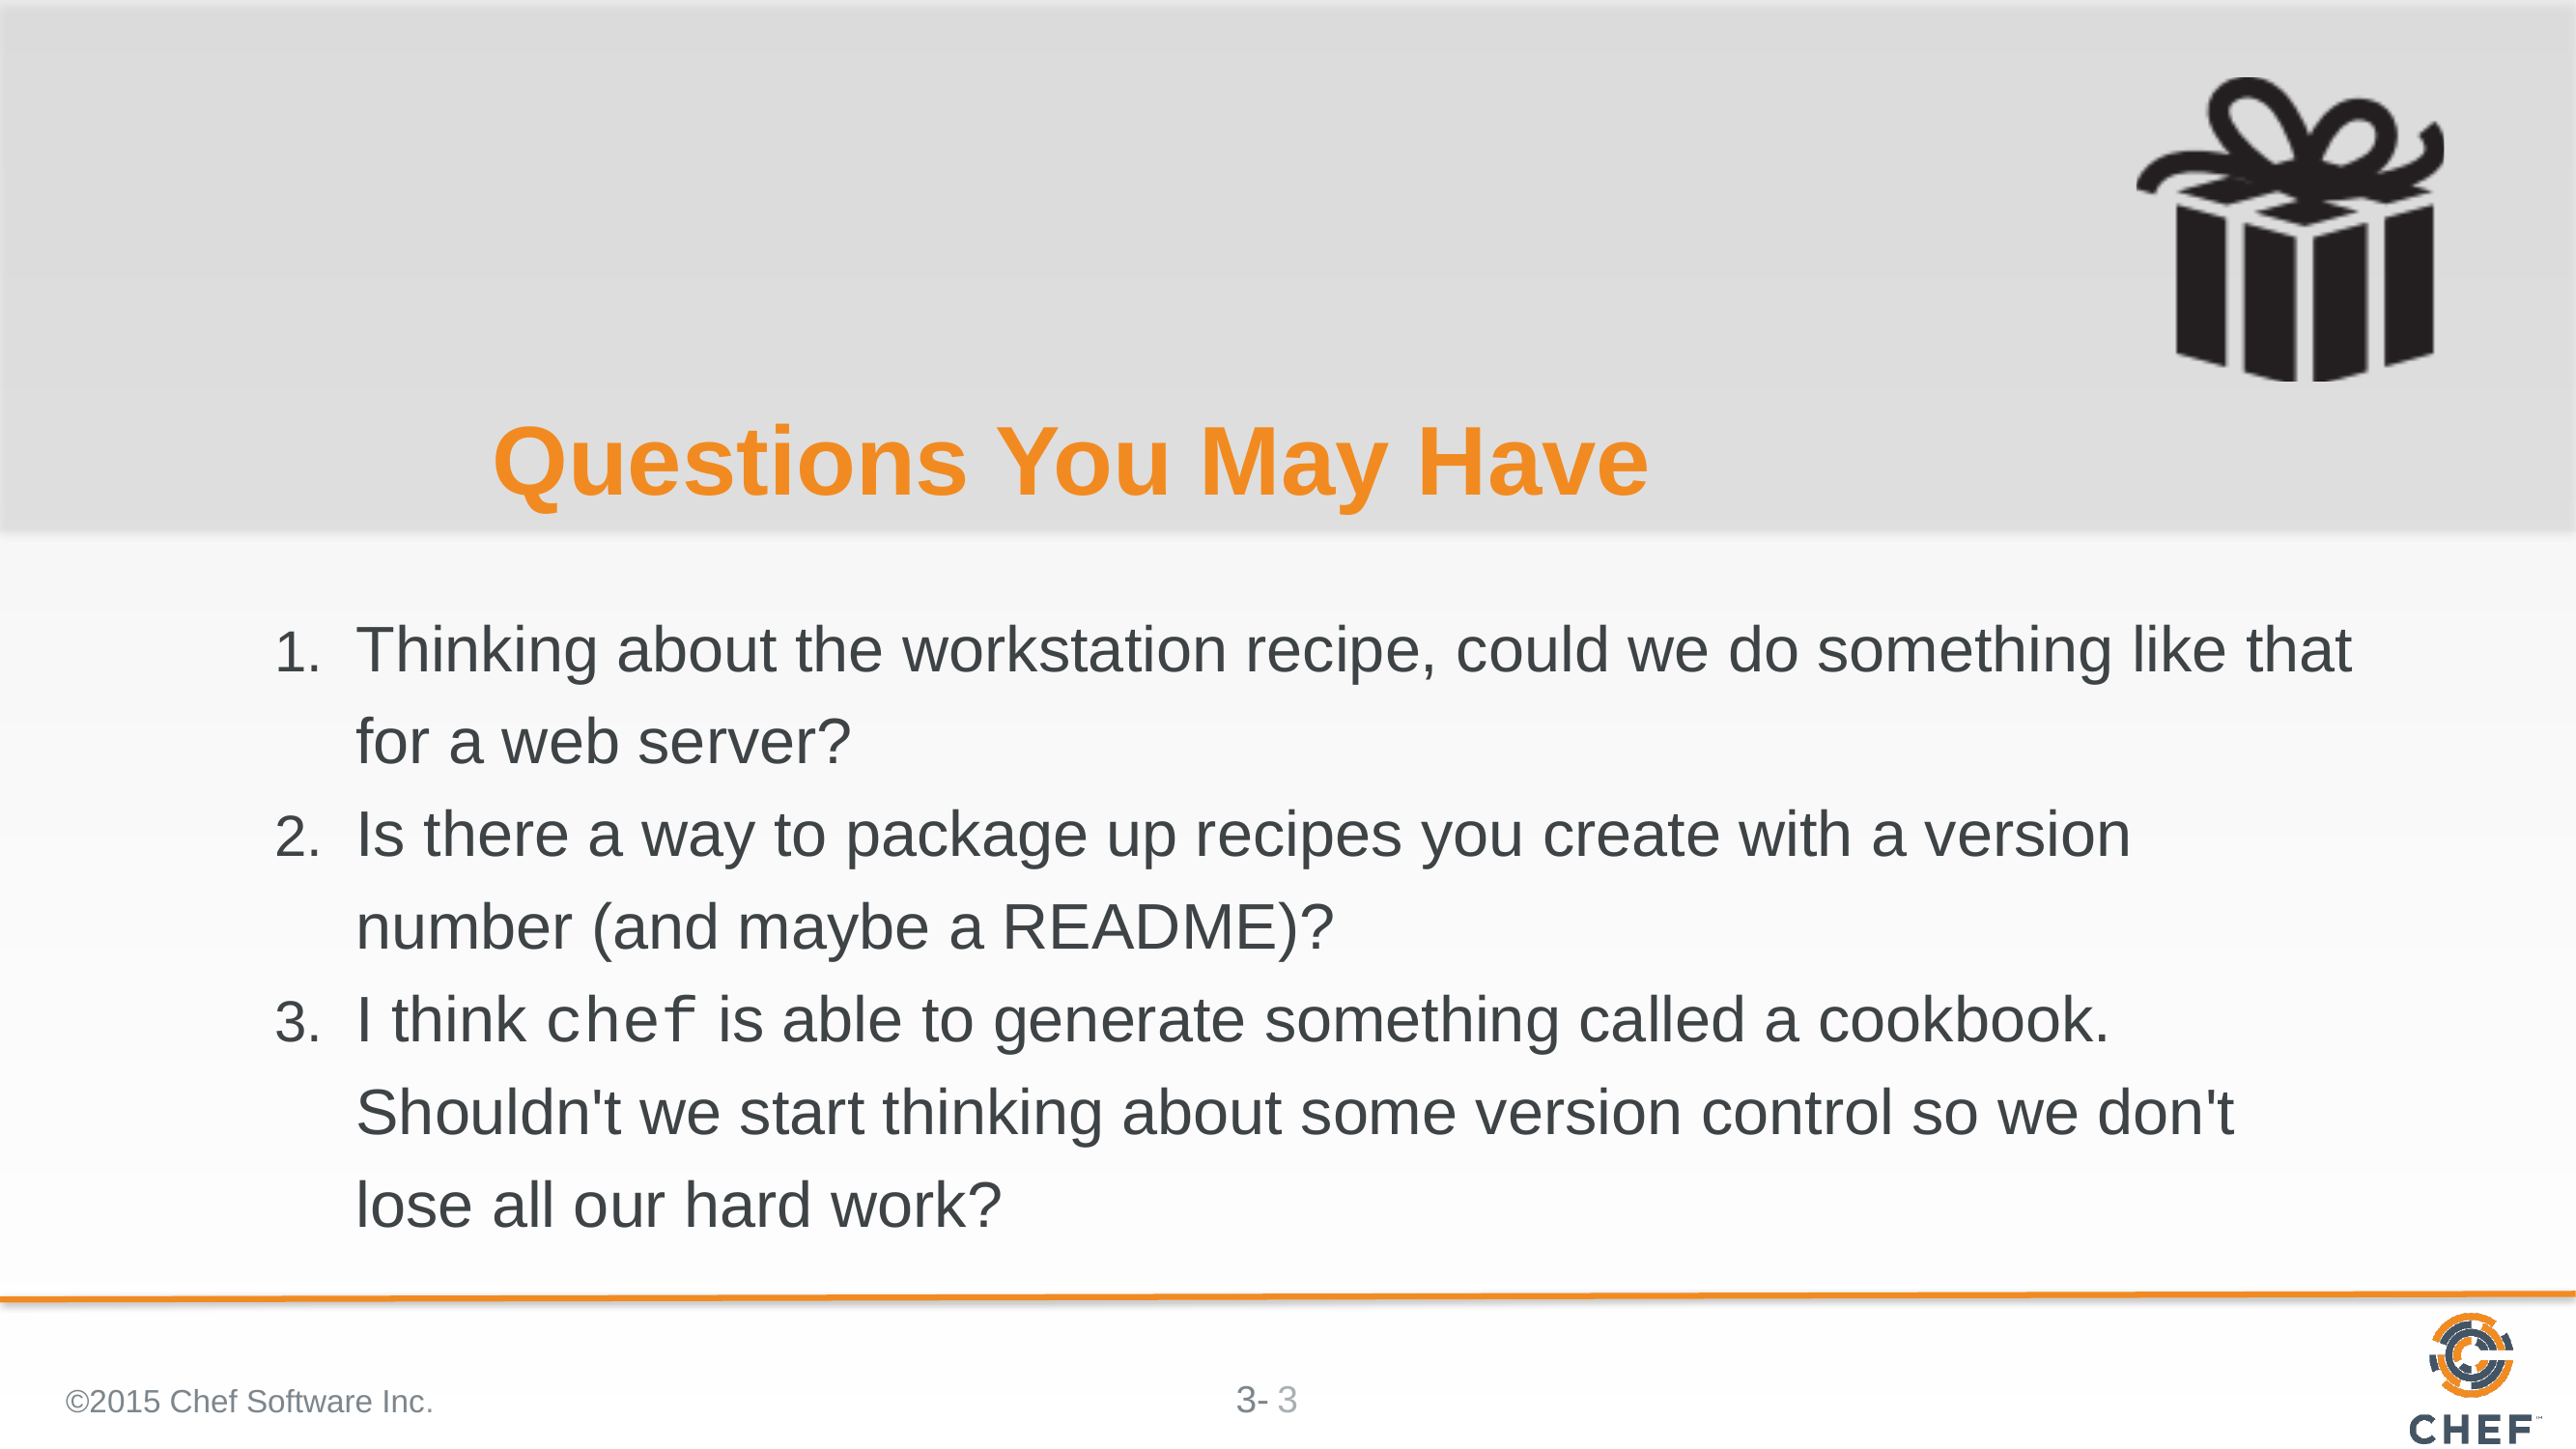

# Questions You May Have
Thinking about the workstation recipe, could we do something like that for a web server?
Is there a way to package up recipes you create with a version number (and maybe a README)?
I think chef is able to generate something called a cookbook. Shouldn't we start thinking about some version control so we don't lose all our hard work?
©2015 Chef Software Inc.
3